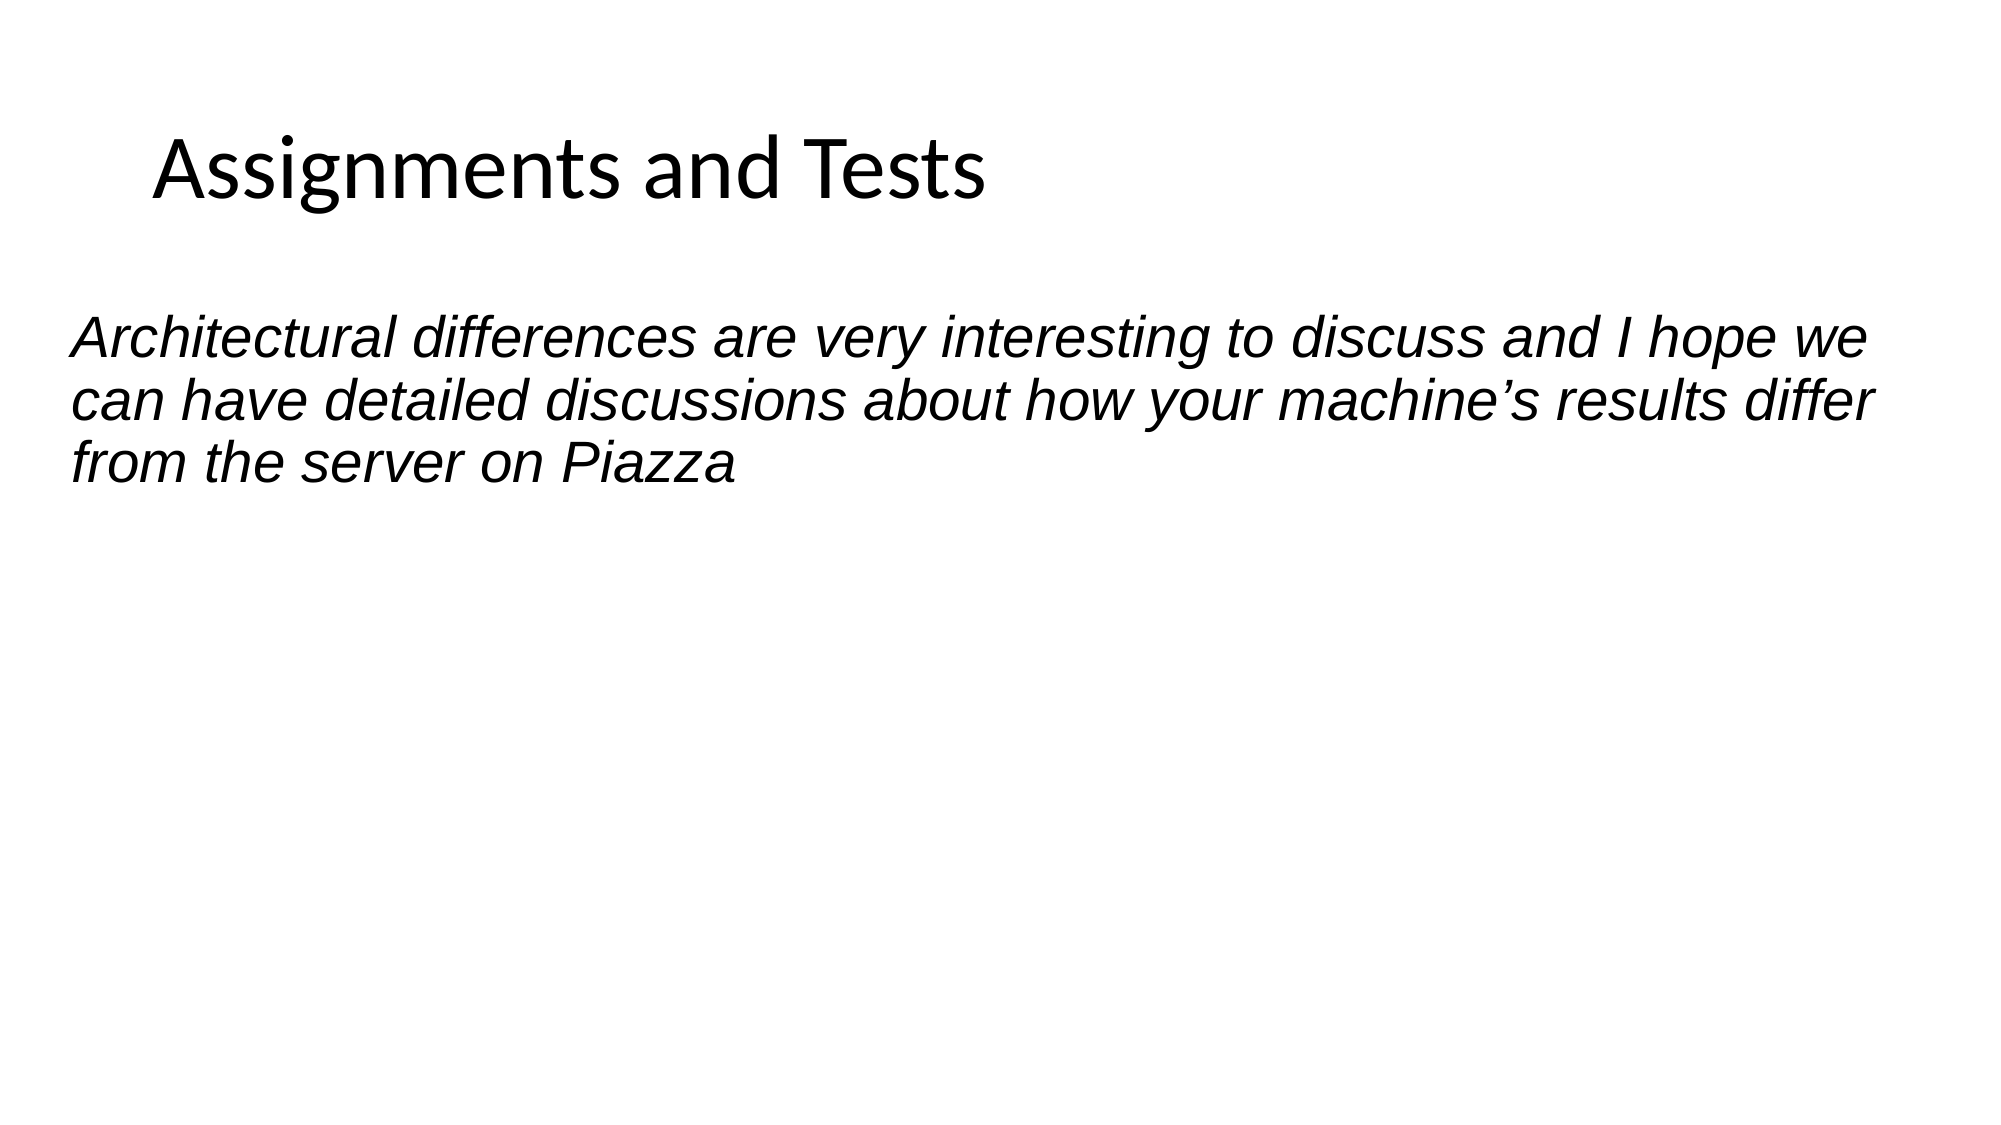

# Assignments and Tests
Architectural differences are very interesting to discuss and I hope we can have detailed discussions about how your machine’s results differ from the server on Piazza